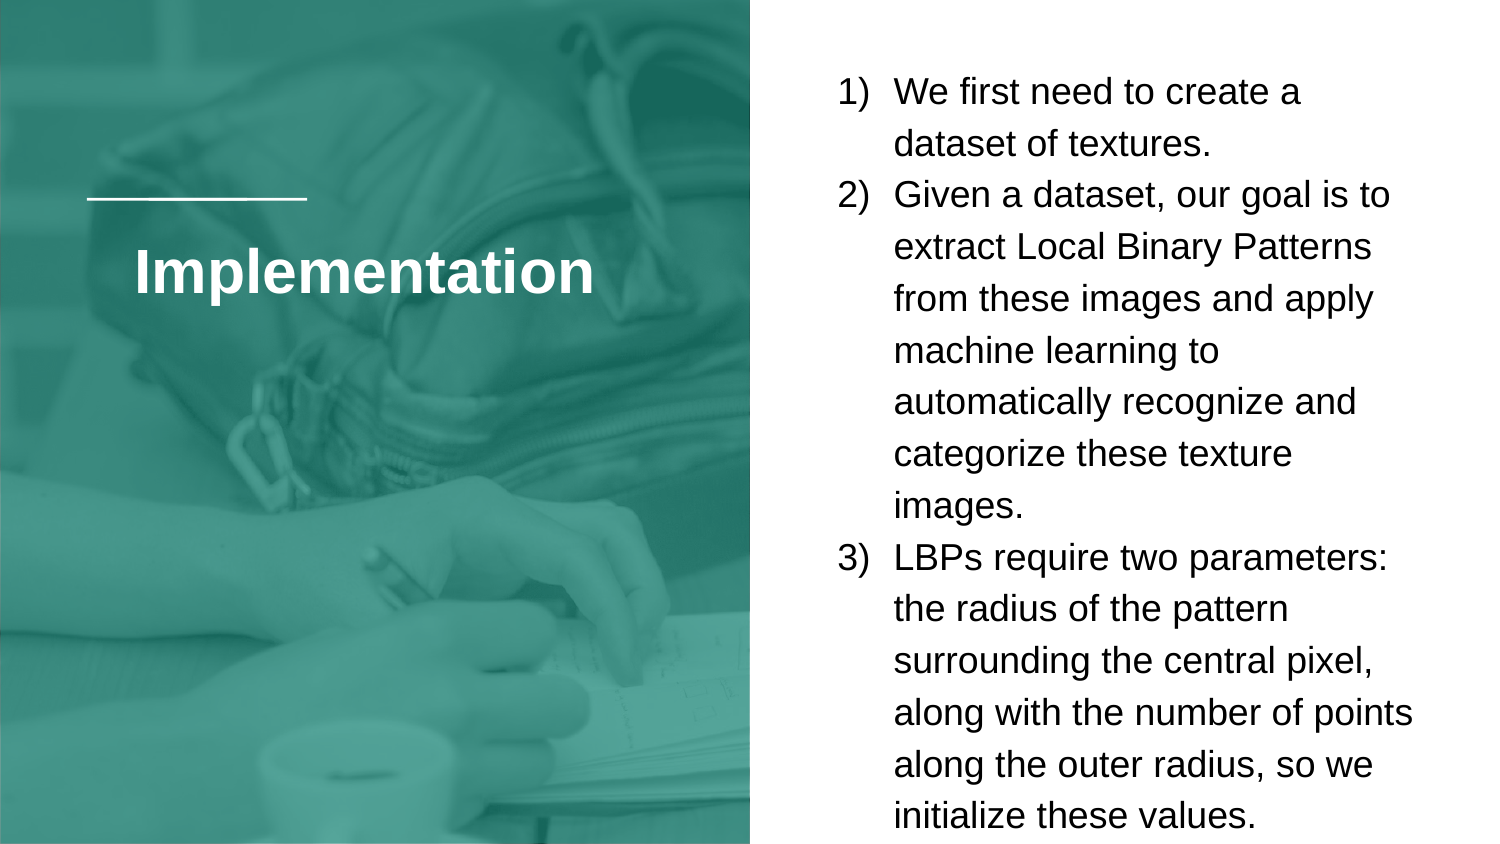

We first need to create a dataset of textures.
Given a dataset, our goal is to extract Local Binary Patterns from these images and apply machine learning to automatically recognize and categorize these texture images.
LBPs require two parameters: the radius of the pattern surrounding the central pixel, along with the number of points along the outer radius, so we initialize these values.

# Implementation